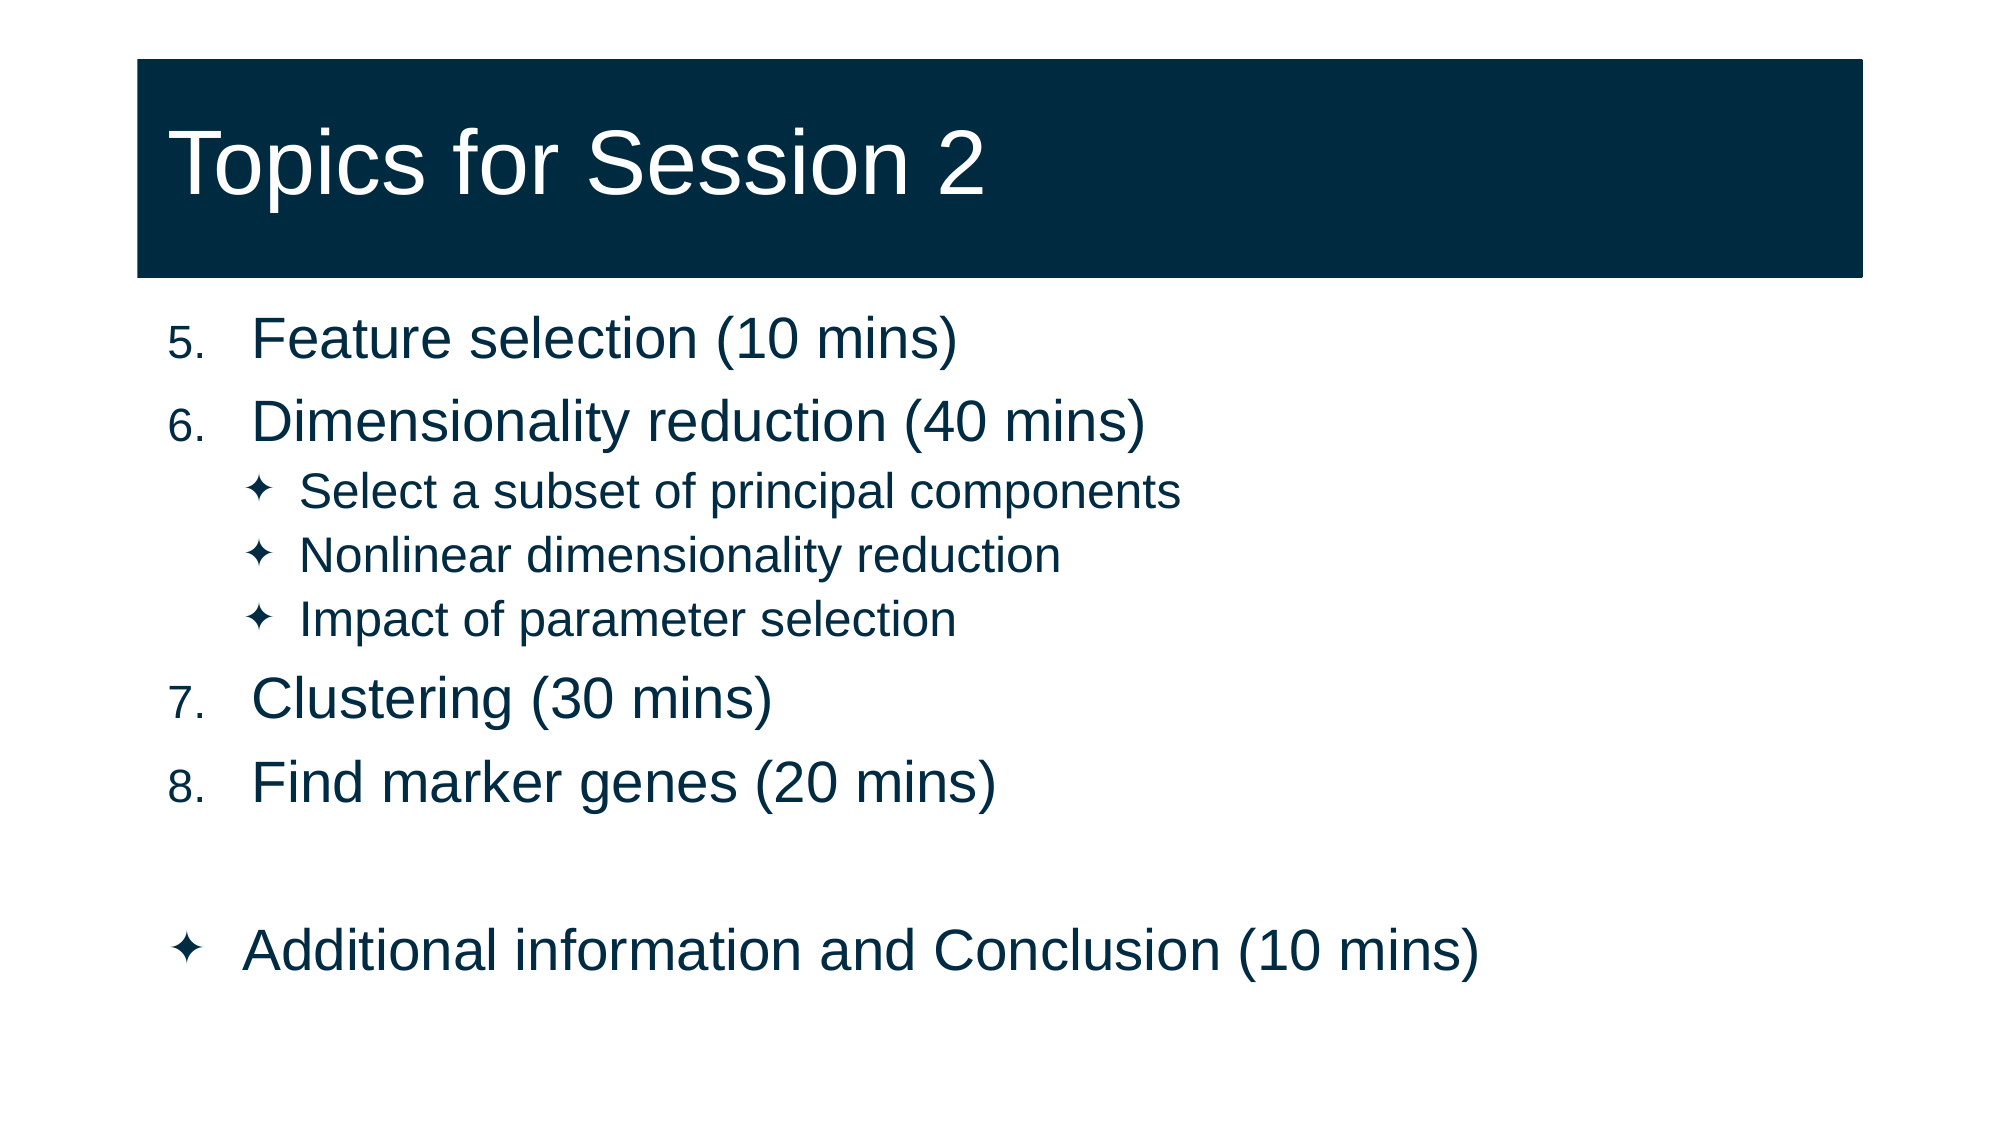

# Topics for Session 2
Feature selection (10 mins)
Dimensionality reduction (40 mins)
Select a subset of principal components
Nonlinear dimensionality reduction
Impact of parameter selection
Clustering (30 mins)
Find marker genes (20 mins)

Additional information and Conclusion (10 mins)